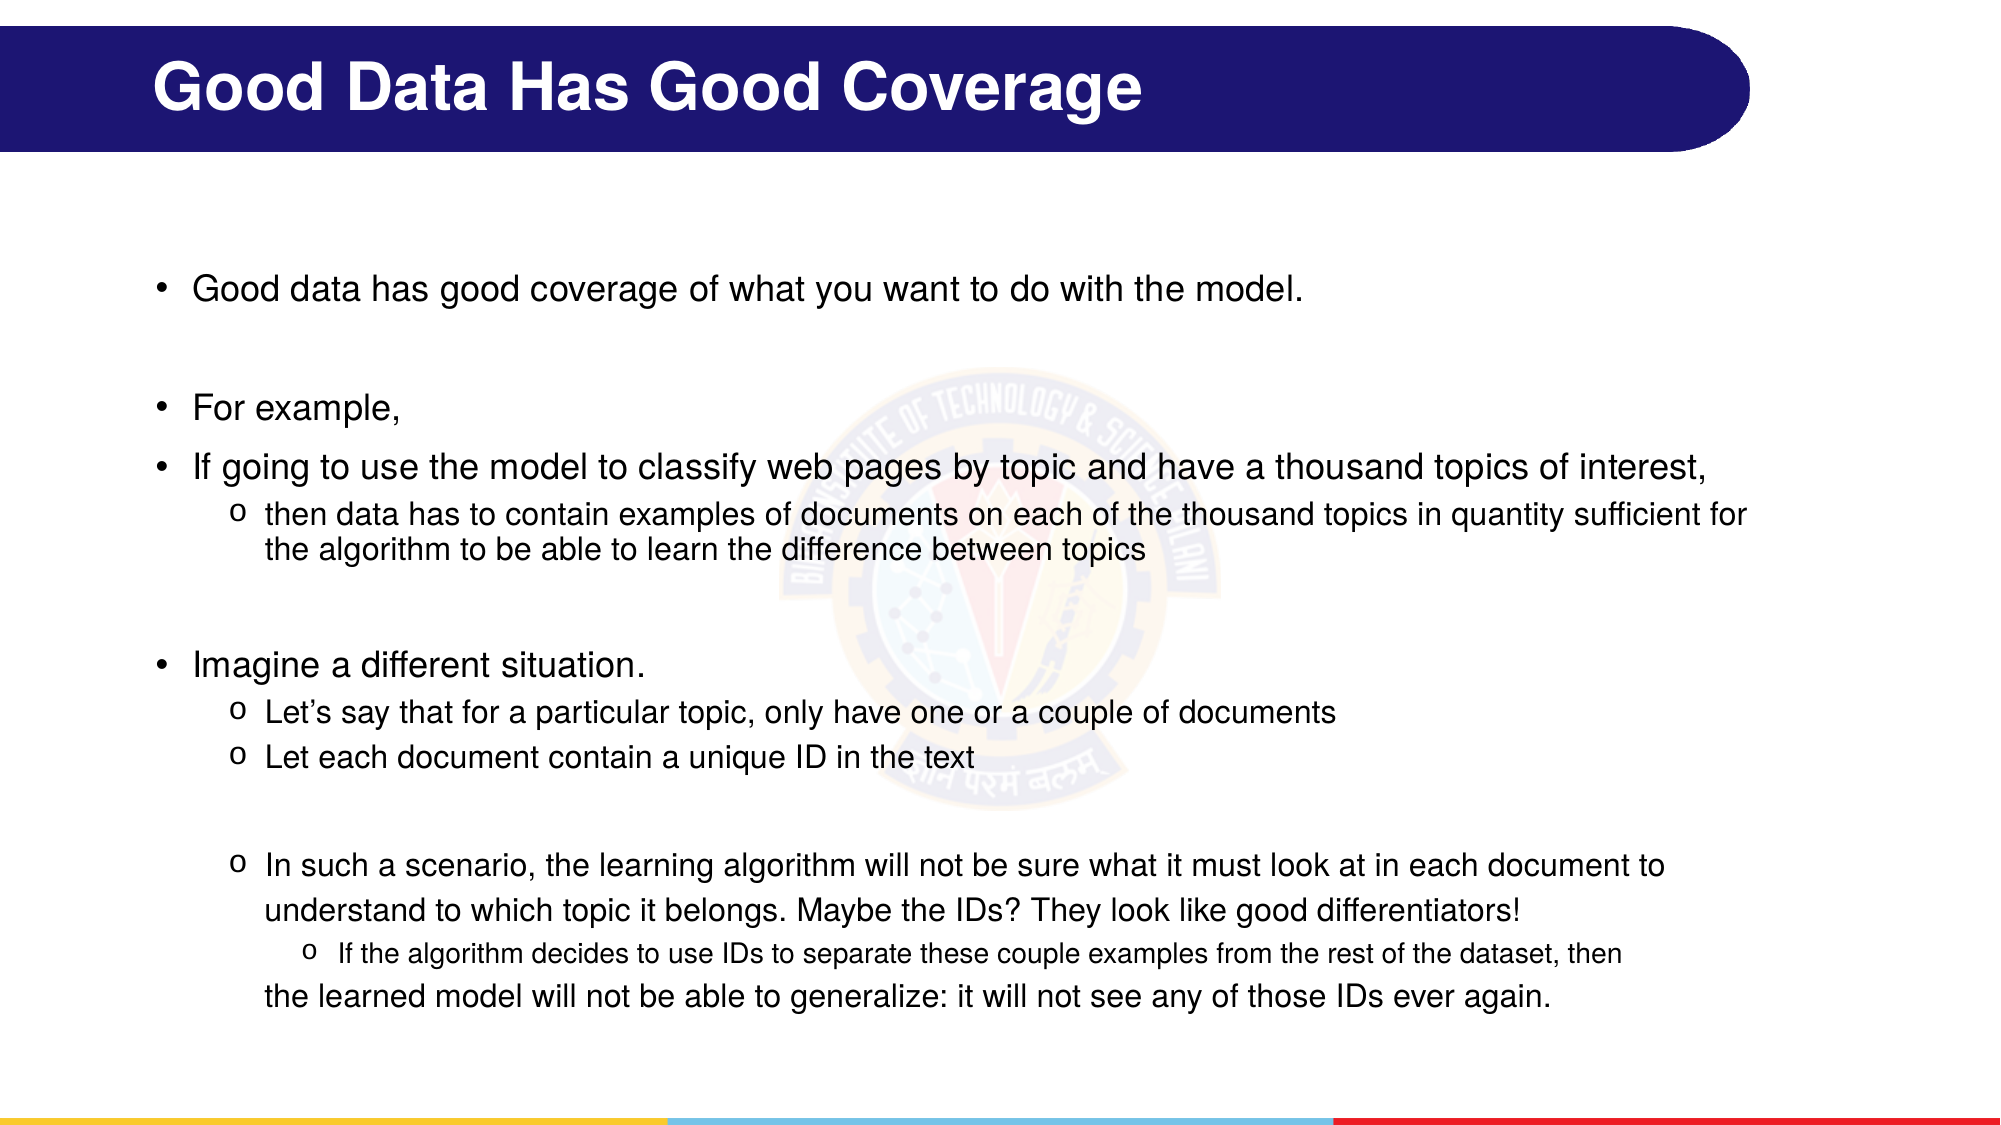

# Good Data Has Good Coverage

Good data has good coverage of what you want to do with the model.

For example,
If going to use the model to classify web pages by topic and have a thousand topics of interest,
then data has to contain examples of documents on each of the thousand topics in quantity sufficient for the algorithm to be able to learn the difference between topics

Imagine a different situation.
Let’s say that for a particular topic, only have one or a couple of documents
Let each document contain a unique ID in the text

In such a scenario, the learning algorithm will not be sure what it must look at in each document to
    understand to which topic it belongs. Maybe the IDs? They look like good differentiators!
If the algorithm decides to use IDs to separate these couple examples from the rest of the dataset, then
    the learned model will not be able to generalize: it will not see any of those IDs ever again.